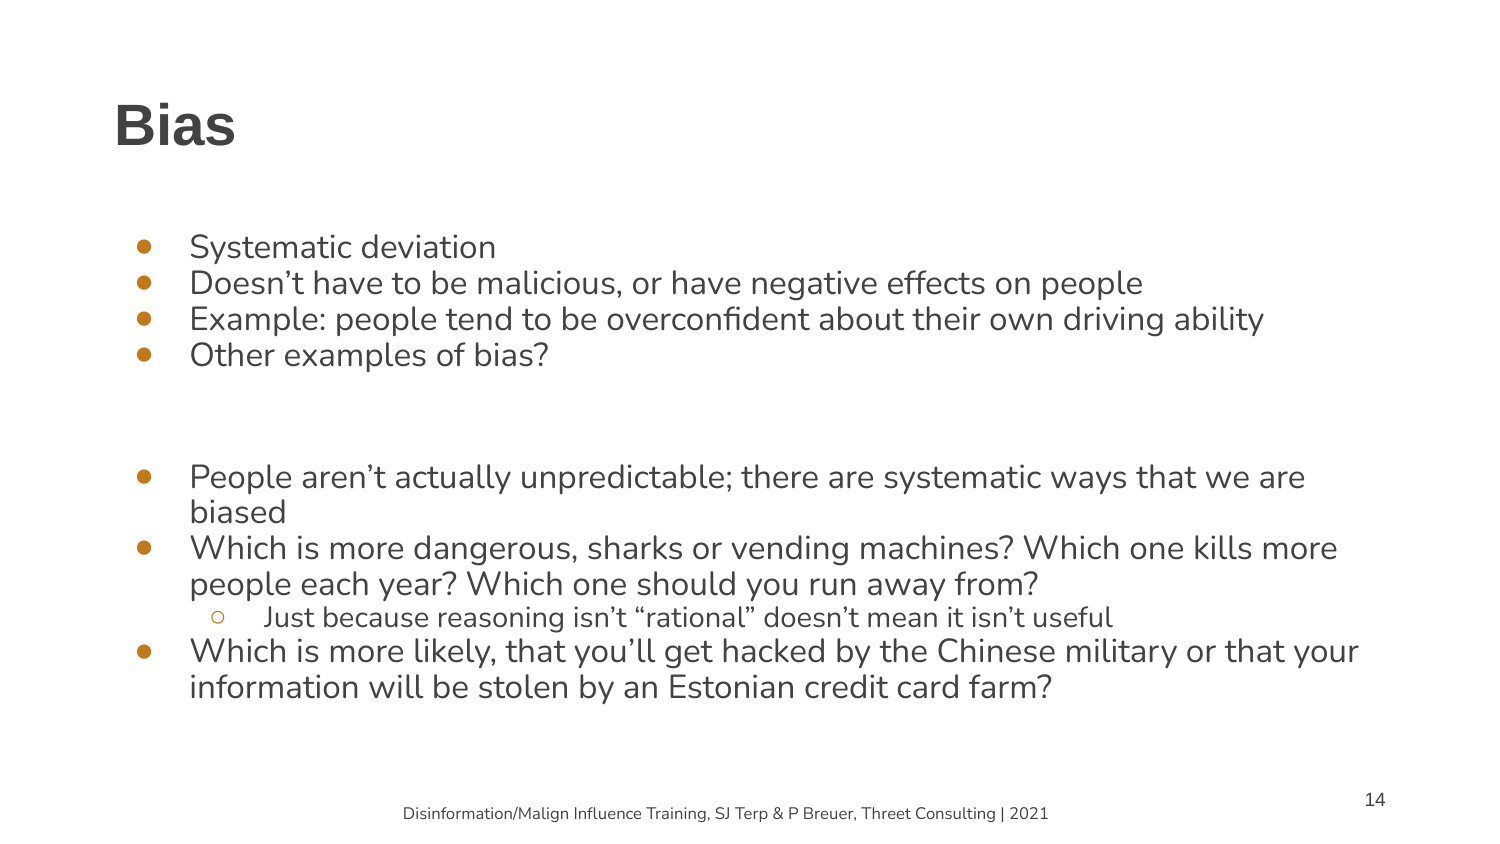

# Bias
Systematic deviation
Doesn’t have to be malicious, or have negative effects on people
Example: people tend to be overconfident about their own driving ability
Other examples of bias?

People aren’t actually unpredictable; there are systematic ways that we are biased
Which is more dangerous, sharks or vending machines? Which one kills more people each year? Which one should you run away from?
Just because reasoning isn’t “rational” doesn’t mean it isn’t useful
Which is more likely, that you’ll get hacked by the Chinese military or that your information will be stolen by an Estonian credit card farm?
14